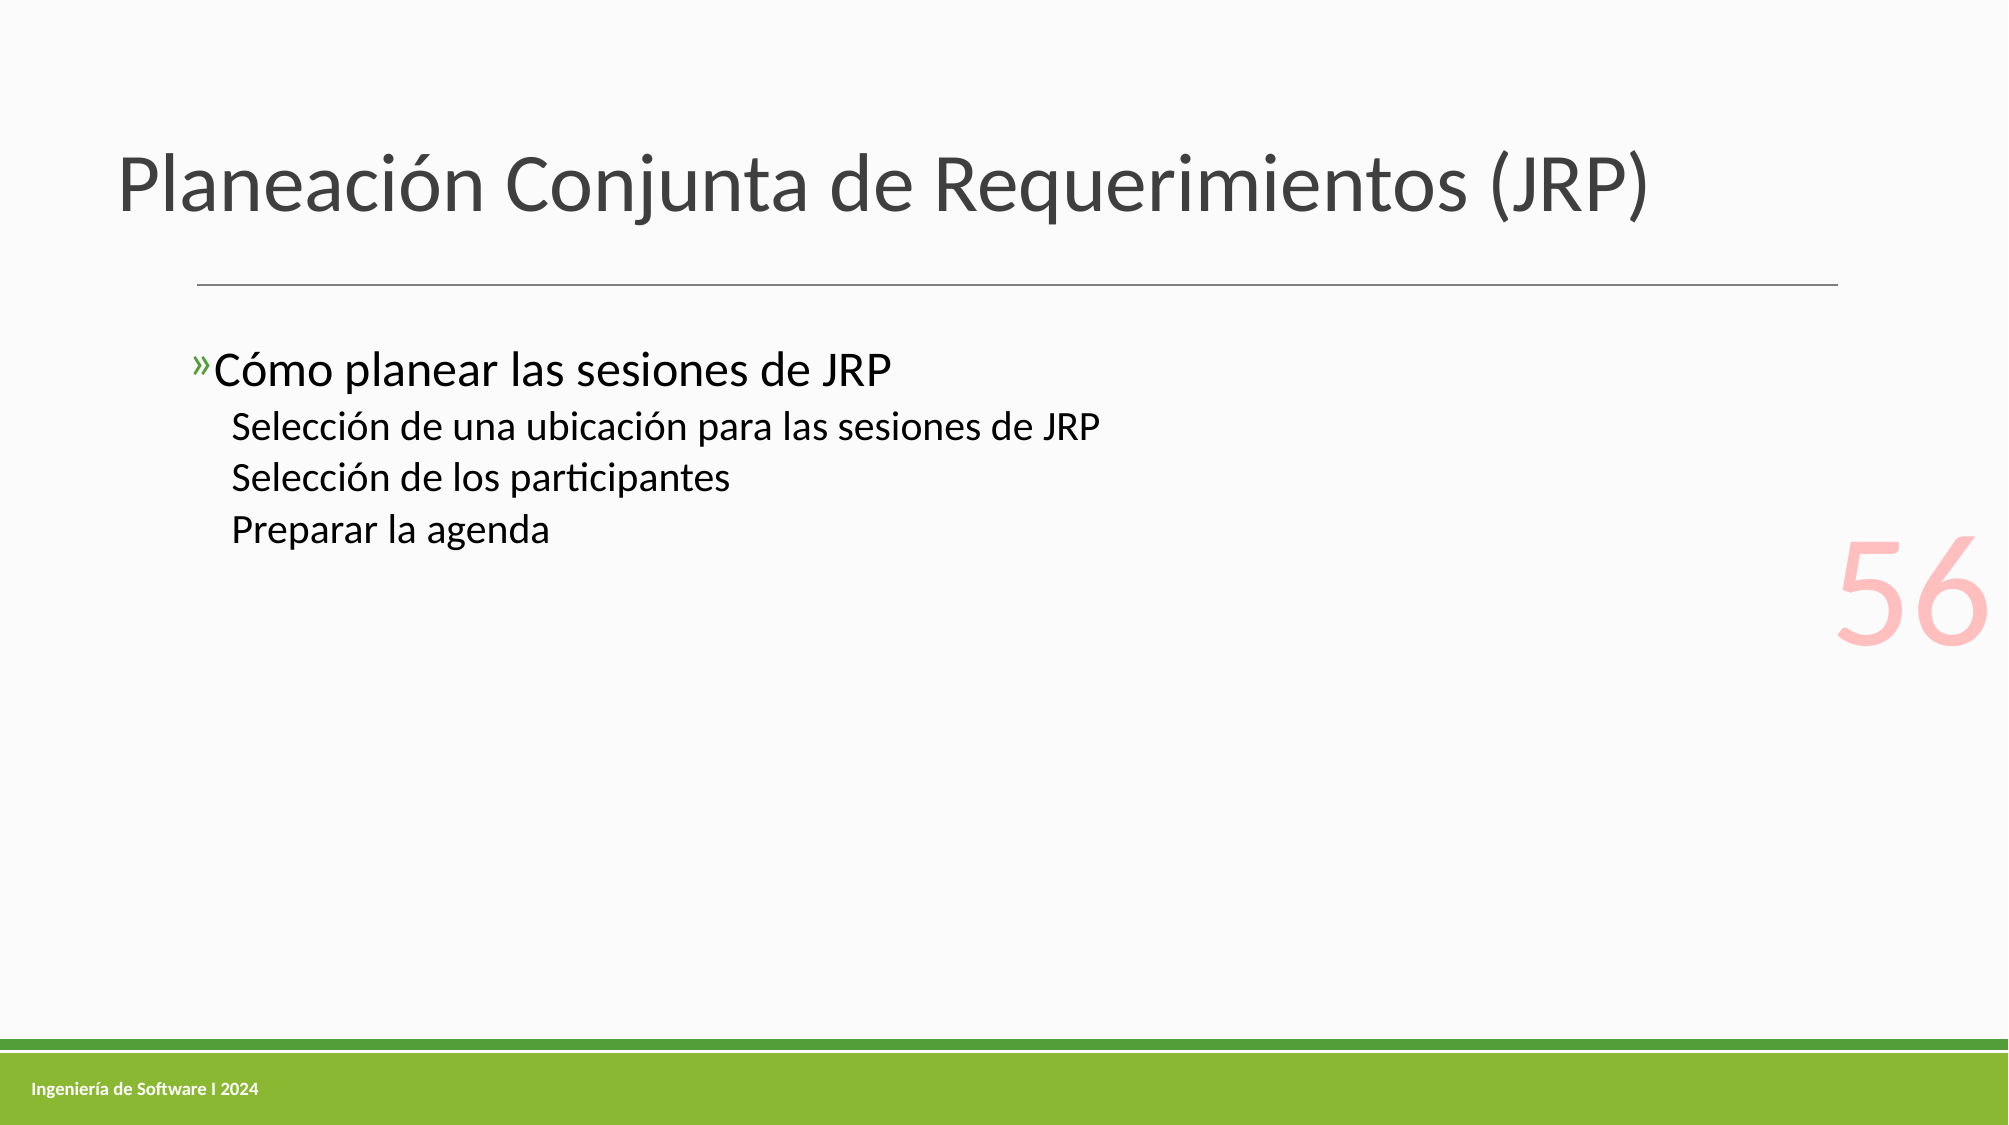

# Planeación Conjunta de Requerimientos (JRP)
Cómo planear las sesiones de JRP
Selección de una ubicación para las sesiones de JRP
Selección de los participantes
Preparar la agenda

56